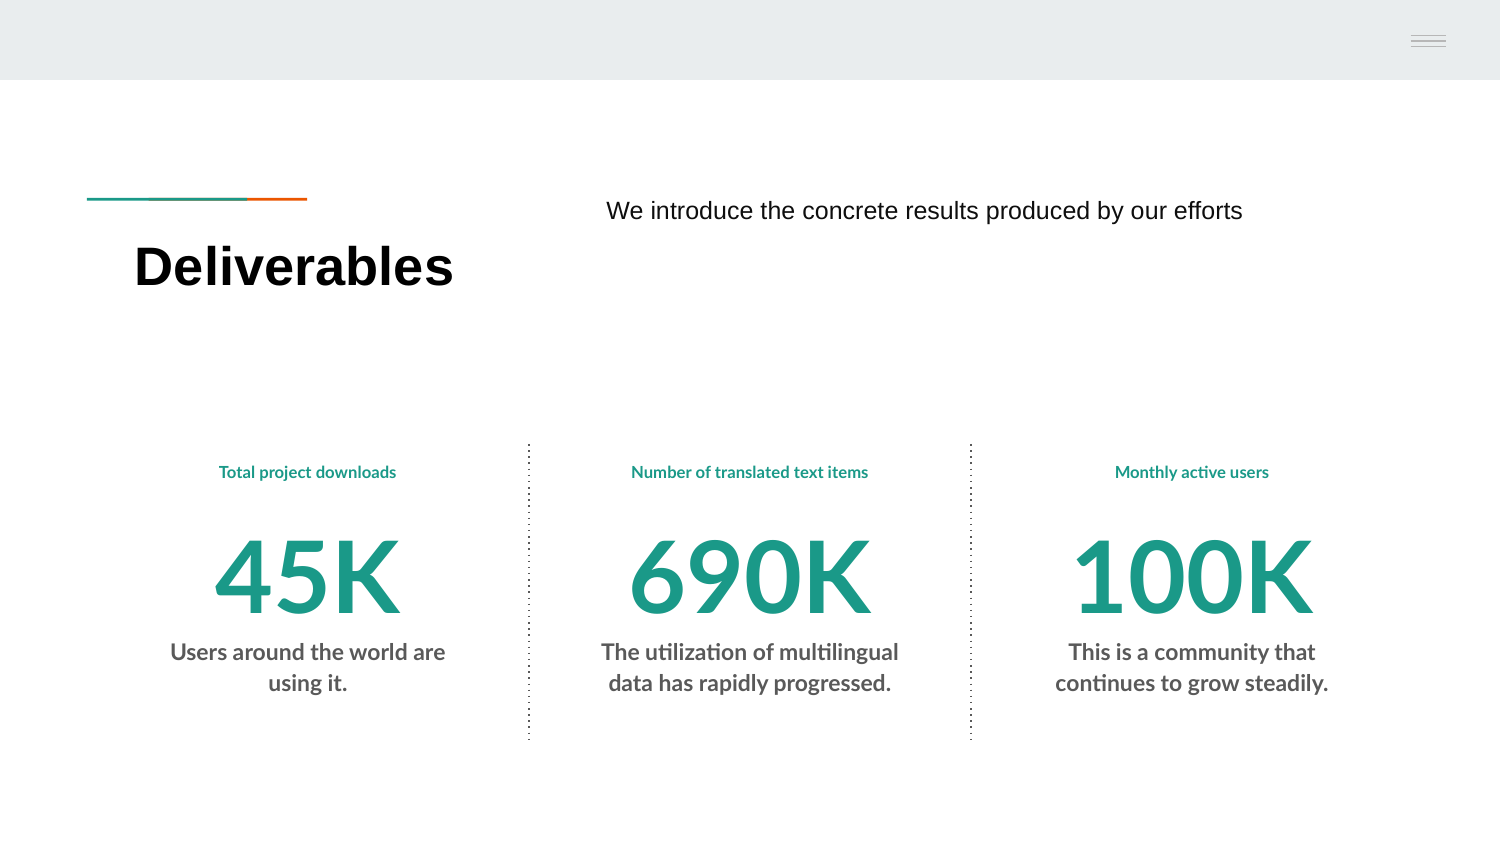

We introduce the concrete results produced by our efforts
# Deliverables
Total project downloads
Number of translated text items
Monthly active users
45K
690K
100K
Users around the world are using it.
The utilization of multilingual data has rapidly progressed.
This is a community that continues to grow steadily.